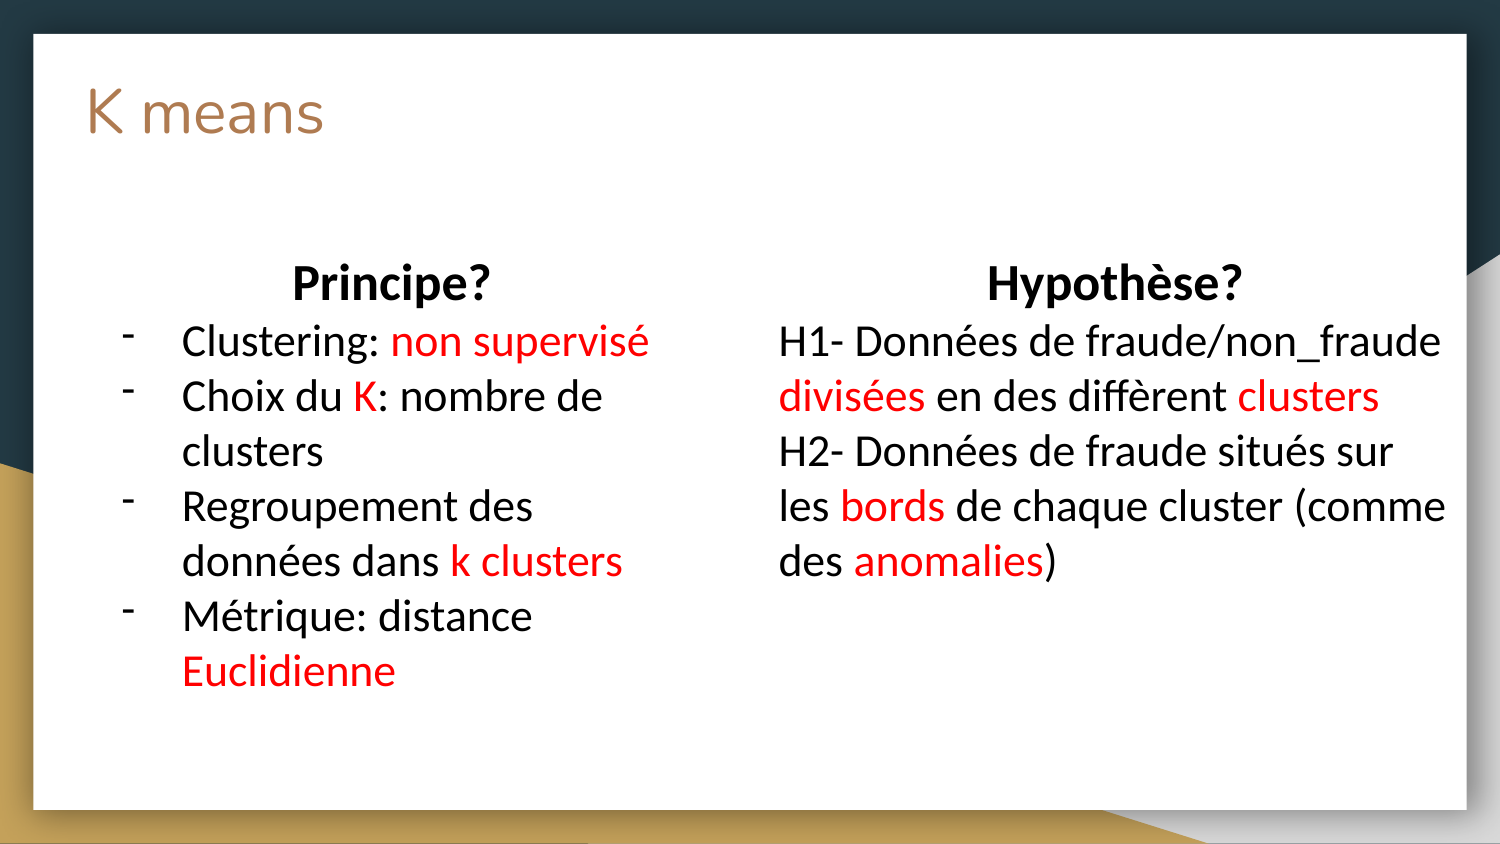

# K means
Principe?
Clustering: non supervisé
Choix du K: nombre de clusters
Regroupement des données dans k clusters
Métrique: distance Euclidienne
Hypothèse?
H1- Données de fraude/non_fraude divisées en des diffèrent clusters
H2- Données de fraude situés sur les bords de chaque cluster (comme des anomalies)